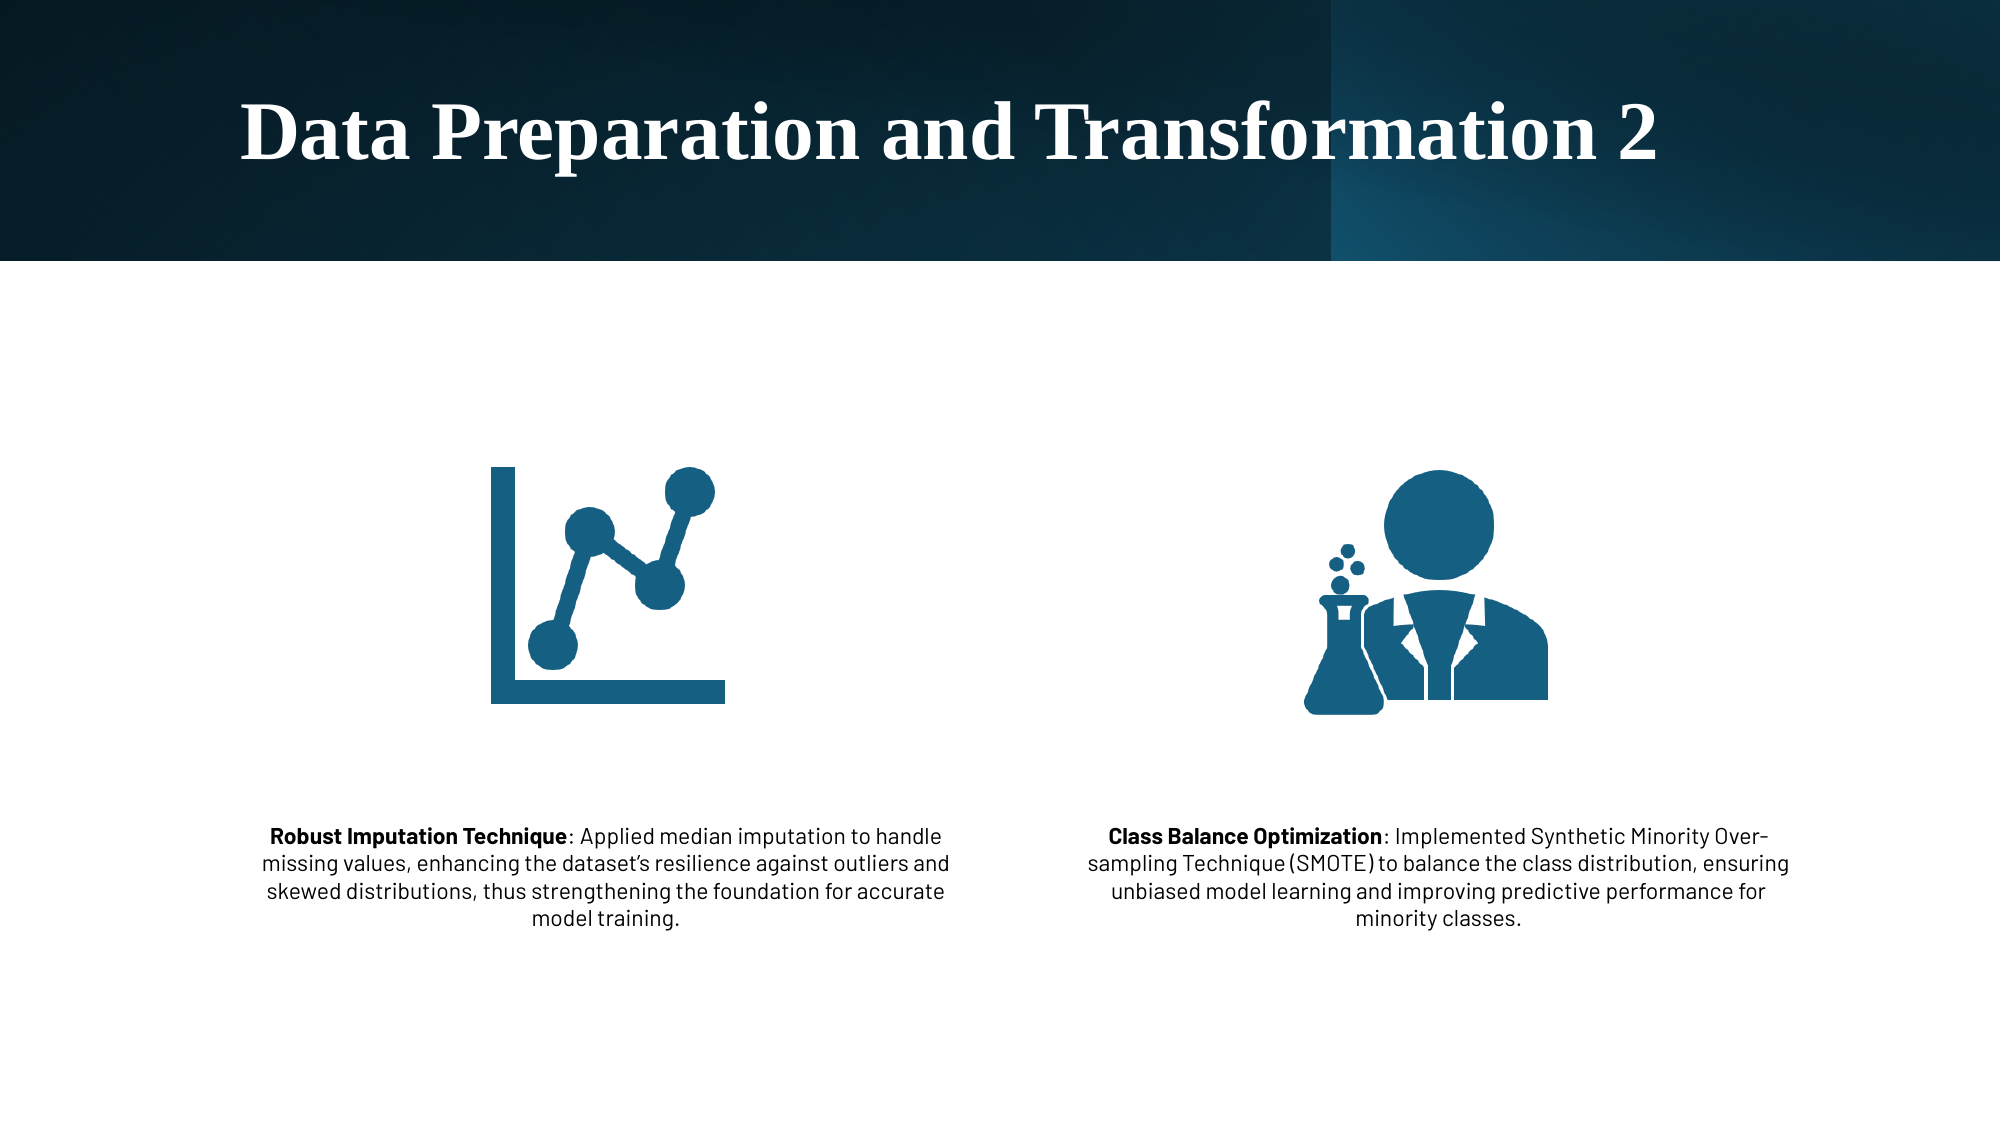

# Data Preparation and Transformation 2
Robust Imputation Technique: Applied median imputation to handle missing values, enhancing the dataset’s resilience against outliers and skewed distributions, thus strengthening the foundation for accurate model training.
Class Balance Optimization: Implemented Synthetic Minority Over-sampling Technique (SMOTE) to balance the class distribution, ensuring unbiased model learning and improving predictive performance for minority classes.